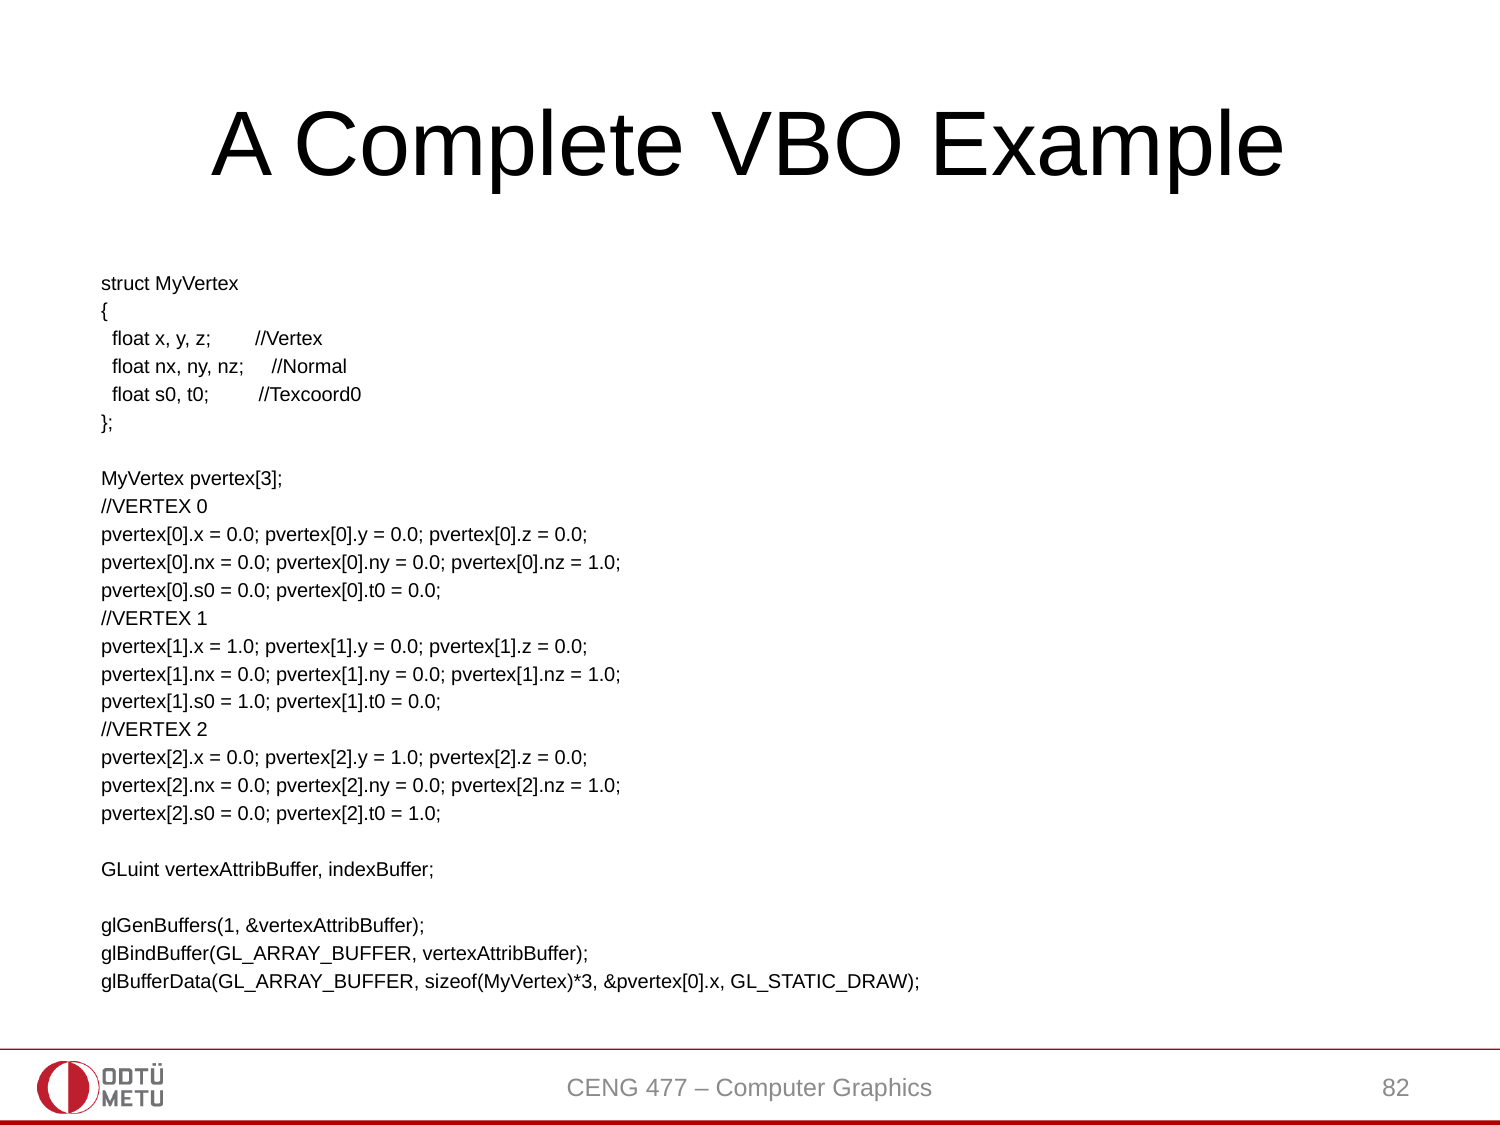

# A Complete VBO Example
  struct MyVertex
  {
    float x, y, z;        //Vertex
    float nx, ny, nz;     //Normal
    float s0, t0;         //Texcoord0
  };

  MyVertex pvertex[3];
  //VERTEX 0
  pvertex[0].x = 0.0; pvertex[0].y = 0.0; pvertex[0].z = 0.0;
  pvertex[0].nx = 0.0; pvertex[0].ny = 0.0; pvertex[0].nz = 1.0;
  pvertex[0].s0 = 0.0; pvertex[0].t0 = 0.0;
  //VERTEX 1
  pvertex[1].x = 1.0; pvertex[1].y = 0.0; pvertex[1].z = 0.0;
  pvertex[1].nx = 0.0; pvertex[1].ny = 0.0; pvertex[1].nz = 1.0;
  pvertex[1].s0 = 1.0; pvertex[1].t0 = 0.0;
  //VERTEX 2
  pvertex[2].x = 0.0; pvertex[2].y = 1.0; pvertex[2].z = 0.0;
  pvertex[2].nx = 0.0; pvertex[2].ny = 0.0; pvertex[2].nz = 1.0;
  pvertex[2].s0 = 0.0; pvertex[2].t0 = 1.0;

  GLuint vertexAttribBuffer, indexBuffer;

  glGenBuffers(1, &vertexAttribBuffer);
  glBindBuffer(GL_ARRAY_BUFFER, vertexAttribBuffer);
  glBufferData(GL_ARRAY_BUFFER, sizeof(MyVertex)*3, &pvertex[0].x, GL_STATIC_DRAW);
CENG 477 – Computer Graphics
82